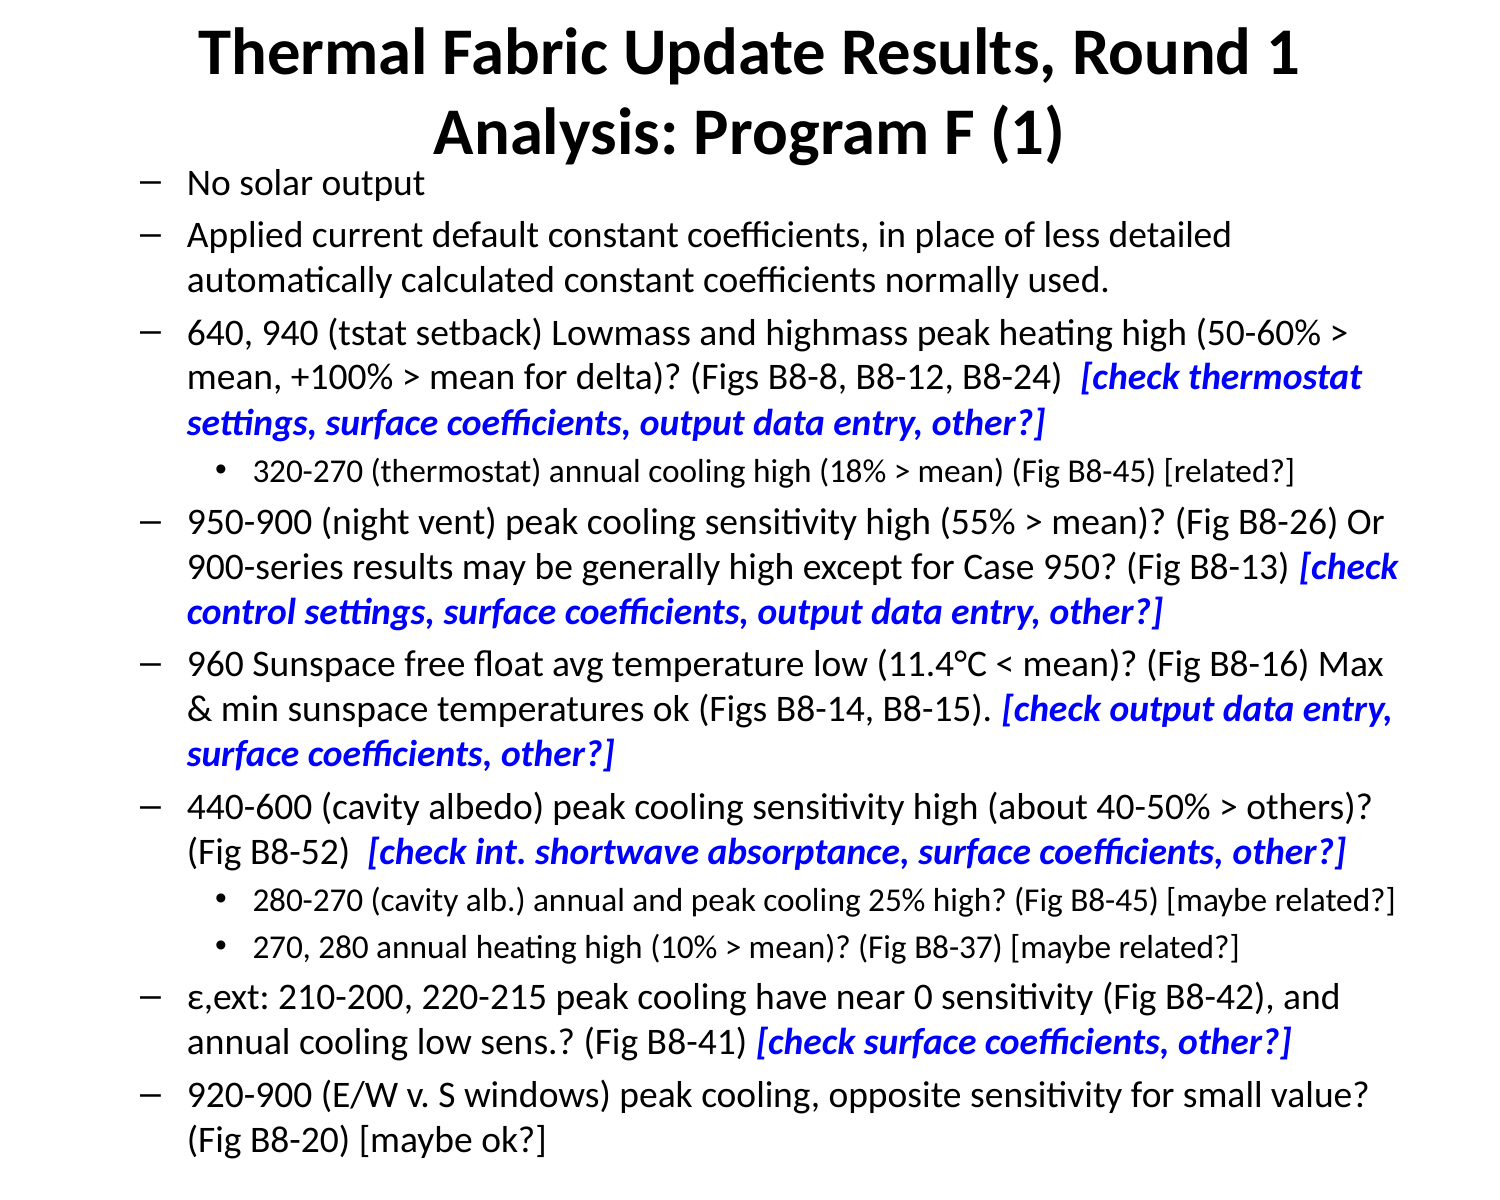

# Thermal Fabric Update Results, Round 1 Analysis: Program F (1)
No solar output
Applied current default constant coefficients, in place of less detailed automatically calculated constant coefficients normally used.
640, 940 (tstat setback) Lowmass and highmass peak heating high (50-60% > mean, +100% > mean for delta)? (Figs B8-8, B8-12, B8-24)  [check thermostat settings, surface coefficients, output data entry, other?]
320-270 (thermostat) annual cooling high (18% > mean) (Fig B8-45) [related?]
950-900 (night vent) peak cooling sensitivity high (55% > mean)? (Fig B8-26) Or 900-series results may be generally high except for Case 950? (Fig B8-13) [check control settings, surface coefficients, output data entry, other?]
960 Sunspace free float avg temperature low (11.4°C < mean)? (Fig B8-16) Max & min sunspace temperatures ok (Figs B8-14, B8-15). [check output data entry, surface coefficients, other?]
440-600 (cavity albedo) peak cooling sensitivity high (about 40-50% > others)? (Fig B8-52)  [check int. shortwave absorptance, surface coefficients, other?]
280-270 (cavity alb.) annual and peak cooling 25% high? (Fig B8-45) [maybe related?]
270, 280 annual heating high (10% > mean)? (Fig B8-37) [maybe related?]
ε,ext: 210-200, 220-215 peak cooling have near 0 sensitivity (Fig B8-42), and annual cooling low sens.? (Fig B8-41) [check surface coefficients, other?]
920-900 (E/W v. S windows) peak cooling, opposite sensitivity for small value? (Fig B8-20) [maybe ok?]